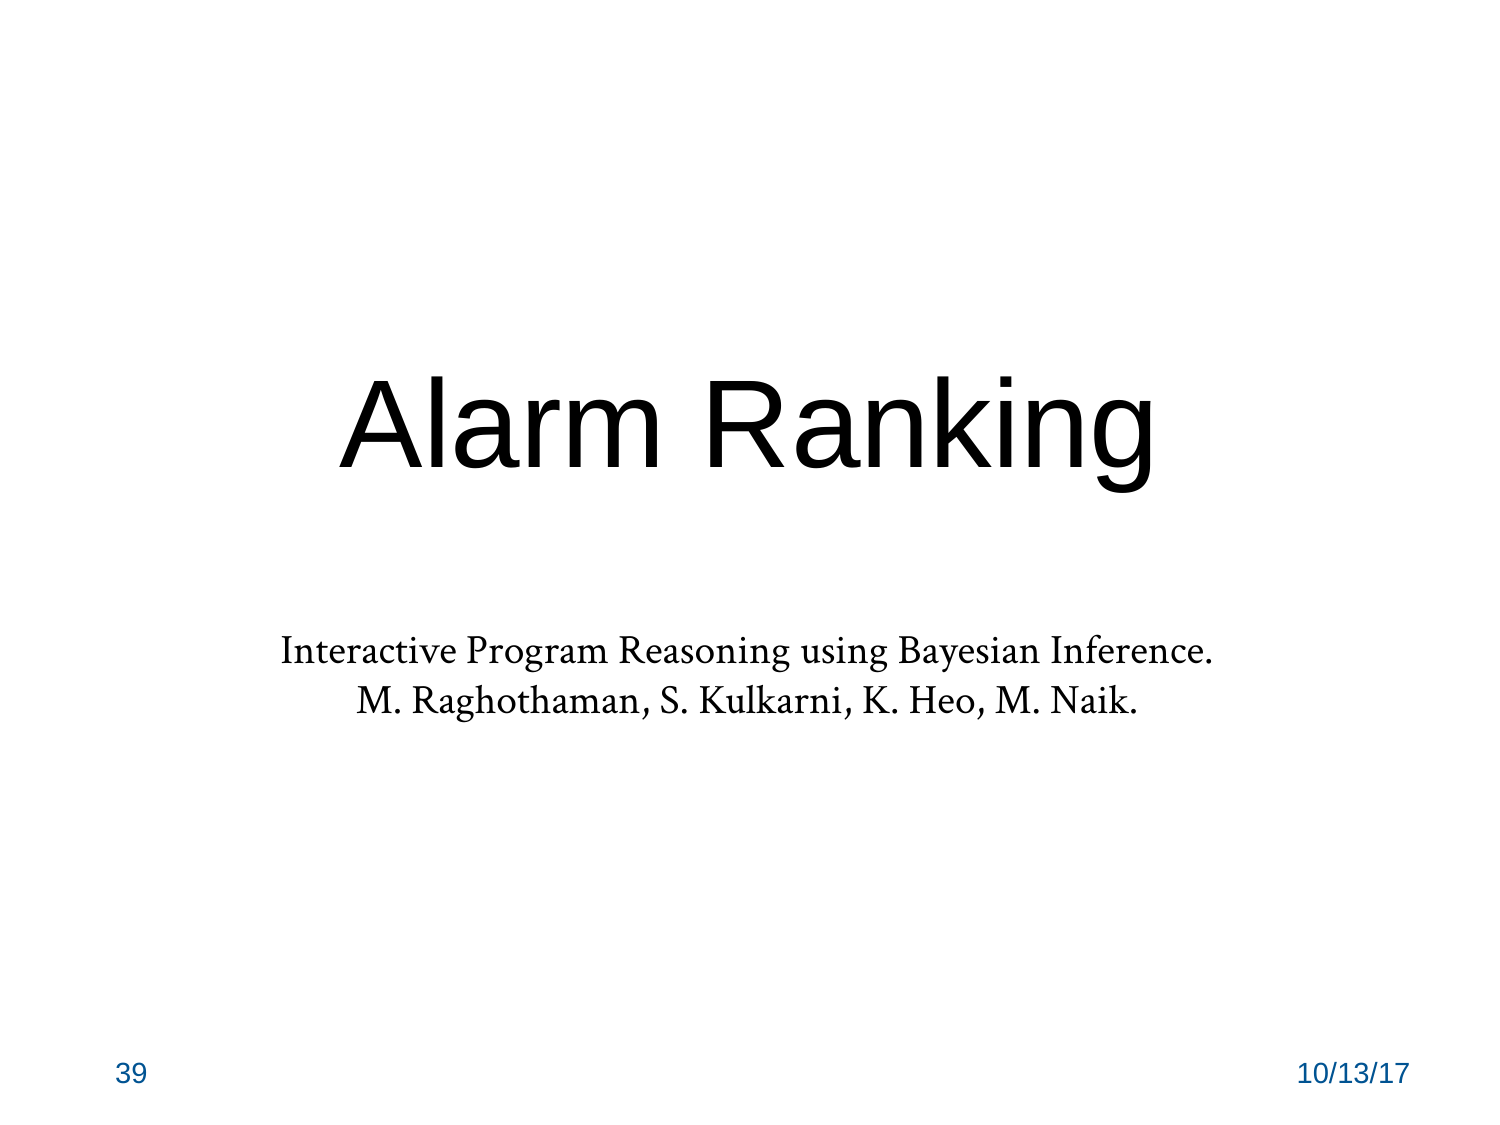

Alarm Ranking
Interactive Program Reasoning using Bayesian Inference.
M. Raghothaman, S. Kulkarni, K. Heo, M. Naik.
39
10/13/17